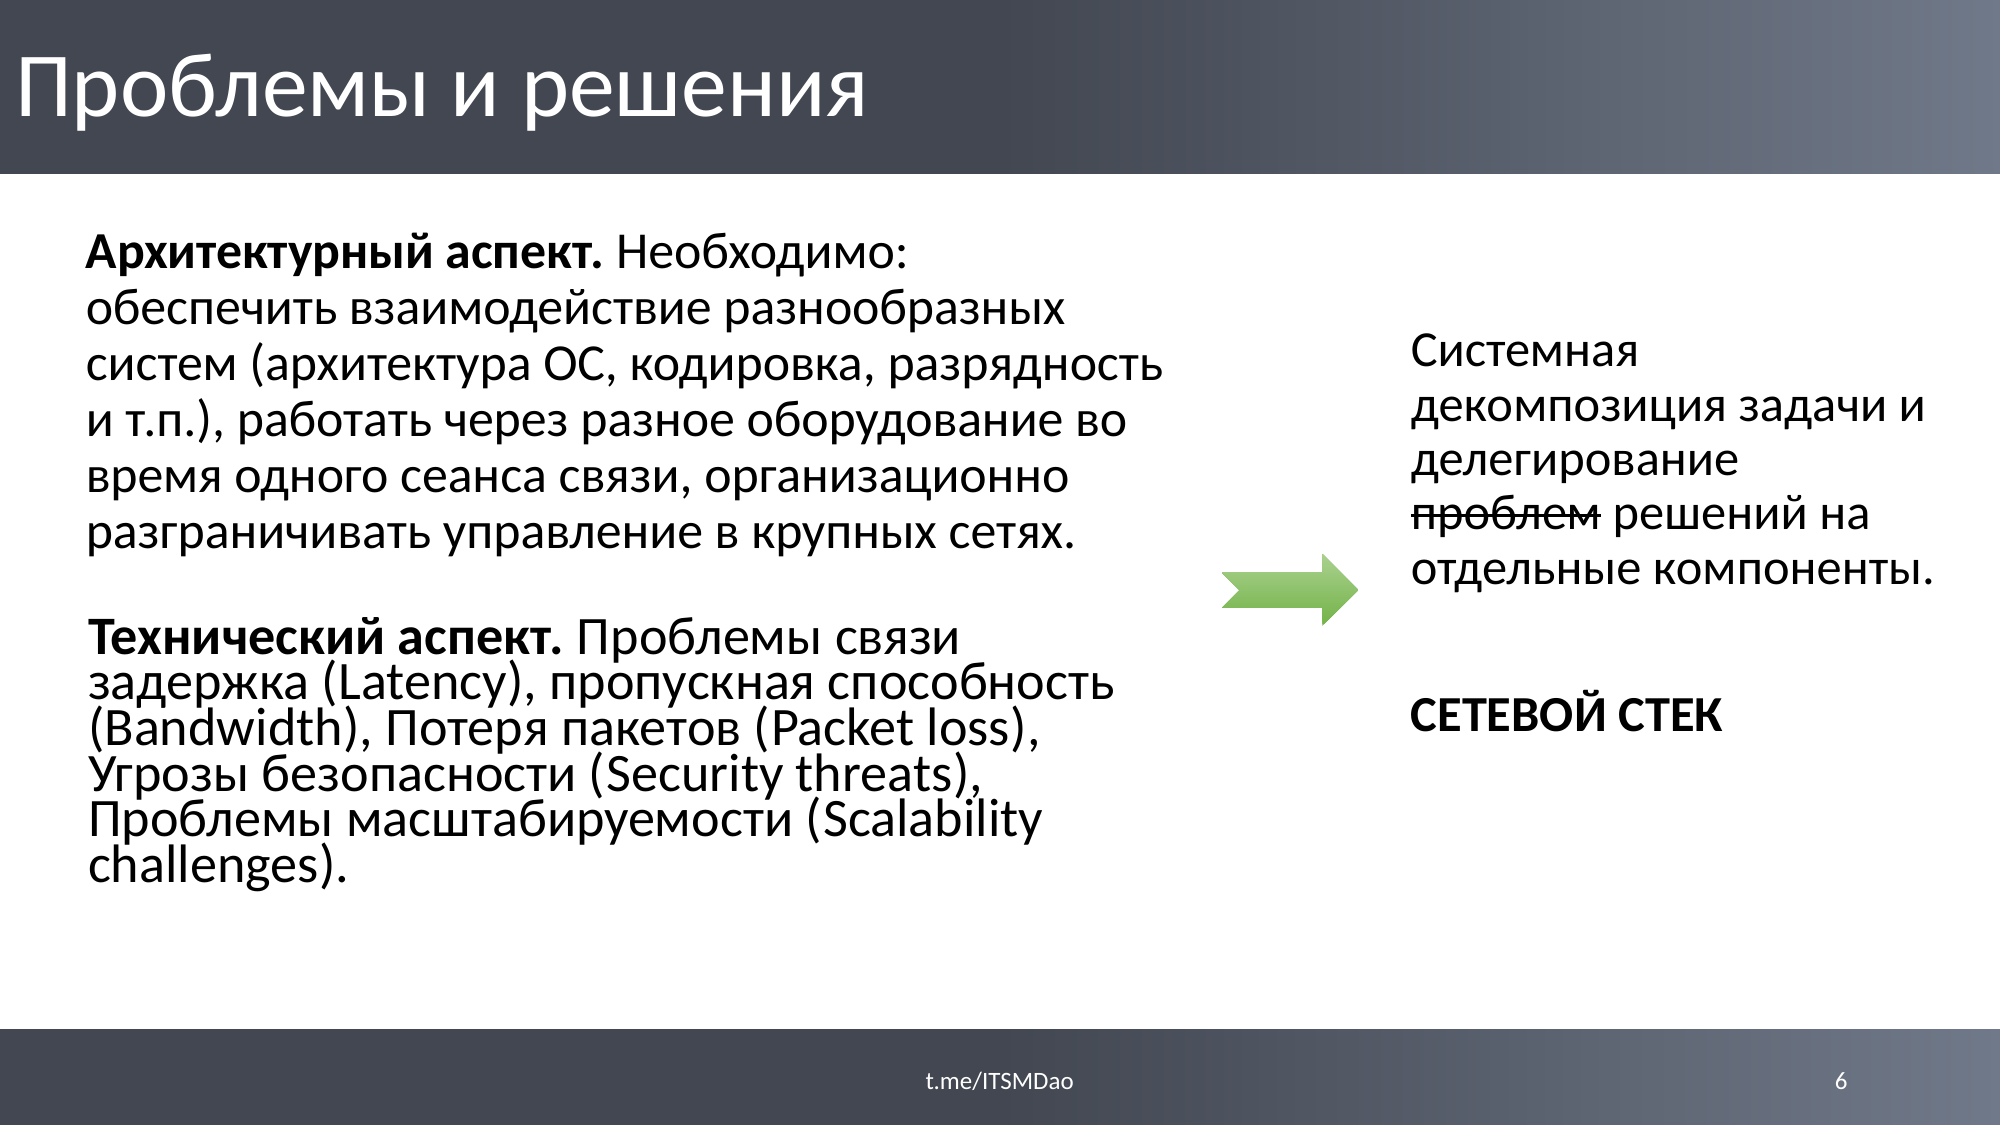

# Проблемы и решения
Архитектурный аспект. Необходимо: обеспечить взаимодействие разнообразных систем (архитектура ОС, кодировка, разрядность и т.п.), работать через разное оборудование во время одного сеанса связи, организационно разграничивать управление в крупных сетях.
Системная декомпозиция задачи и делегирование проблем решений на отдельные компоненты.

СЕТЕВОЙ СТЕК

Технический аспект. Проблемы связи задержка (Latency), пропускная способность (Bandwidth), Потеря пакетов (Packet loss), Угрозы безопасности (Security threats), Проблемы масштабируемости (Scalability challenges).

t.me/ITSMDao
6